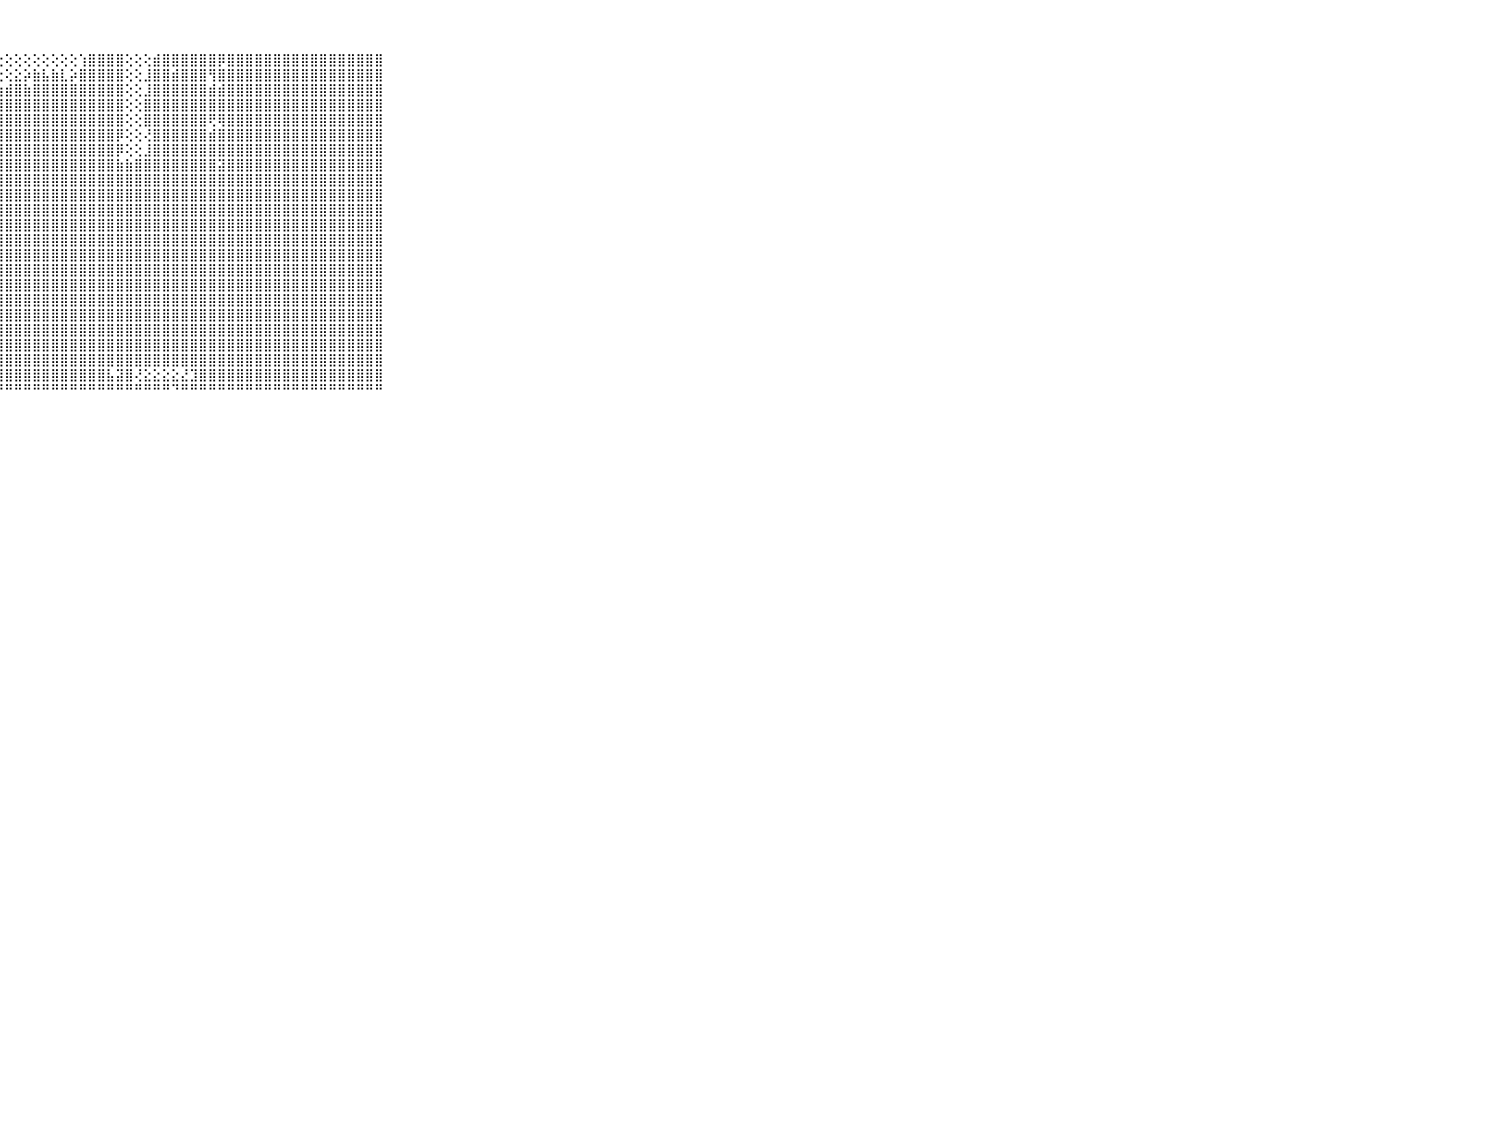

⠀⠀⠀⠀⠀⠀⠀⠀⠀⠀⠀⠀⢕⢕⢕⢕⢕⢕⢕⢕⢕⢕⢕⢕⢕⢕⢕⢕⢕⢕⢕⢕⢕⢕⢕⢕⢱⣿⣿⣿⣿⢕⢕⢕⣾⣿⣿⣿⣿⣿⣿⡿⣿⣿⣿⣿⣿⣿⣿⣿⣿⣿⣿⣿⣿⣿⣿⣿⣿⠀⠀⠀⠀⠀⠀⠀⠀⠀⠀⠀⠀
⠀⠀⠀⠀⠀⠀⠀⠀⠀⠀⠀⢀⢕⢕⢕⢕⢕⢕⢕⢕⢕⢕⢕⢕⢕⢕⣕⣕⢕⣕⡵⣷⣧⣷⣇⡵⣿⣿⣿⣿⣿⢕⢕⣸⣿⣿⣾⣿⣿⣿⢻⣿⣿⣿⣿⣿⣿⣿⣿⣿⣿⣿⣿⣿⣿⣿⣿⣿⣿⠀⠀⠀⠀⠀⠀⠀⠀⠀⠀⠀⠀
⠀⠀⠀⠀⠀⠀⠀⠀⠀⠀⠀⢕⣵⡕⢕⣕⣵⡕⣵⣷⣷⣾⣧⣷⣷⣿⣷⣷⣾⣿⣷⣿⣿⣿⣿⣿⣿⣿⣿⣿⣿⢕⢕⣸⣿⣿⣿⣿⣿⣿⣾⣾⣿⣿⣿⣿⣿⣿⣿⣿⣿⣿⣿⣿⣿⣿⣿⣿⣿⠀⠀⠀⠀⠀⠀⠀⠀⠀⠀⠀⠀
⠀⠀⠀⠀⠀⠀⠀⠀⠀⠀⠀⢸⣿⣿⣾⣿⣾⣿⣿⣿⣿⣿⣿⣿⣿⣿⣿⣿⣿⣿⣿⣿⣿⣿⣿⣿⣿⣿⣿⣿⣿⢕⢕⣿⣿⣿⣿⣿⣿⣿⣿⣿⣿⣿⣿⣿⣿⣿⣿⣿⣿⣿⣿⣿⣿⣿⣿⣿⣿⠀⠀⠀⠀⠀⠀⠀⠀⠀⠀⠀⠀
⠀⠀⠀⠀⠀⠀⠀⠀⠀⠀⠀⢸⣿⣿⣿⣿⣿⣿⣿⣿⣿⣿⣿⣿⣿⣿⣿⣿⣿⣿⣿⣿⣿⣿⣿⣿⣿⣿⣿⣿⣿⢕⢕⣿⣿⣿⣿⣿⣿⣿⢟⢿⣿⣿⣿⣿⣿⣿⣿⣿⣿⣿⣿⣿⣿⣿⣿⣿⣿⠀⠀⠀⠀⠀⠀⠀⠀⠀⠀⠀⠀
⠀⠀⠀⠀⠀⠀⠀⠀⠀⠀⠀⢸⣿⣿⣿⣿⣿⣿⣿⣿⣿⣿⣿⣿⣿⣿⣿⣿⣿⣿⣿⣿⣿⣿⣿⣿⣿⣿⣿⣿⡿⢕⢕⢜⣿⣿⣿⣿⣿⣿⣾⣿⣿⣿⣿⣿⣿⣿⣿⣿⣿⣿⣿⣿⣿⣿⣿⣿⣿⠀⠀⠀⠀⠀⠀⠀⠀⠀⠀⠀⠀
⠀⠀⠀⠀⠀⠀⠀⠀⠀⠀⠀⢸⣿⣿⣿⣿⣿⣿⣿⣿⣿⣿⣿⣿⣿⣿⣿⣿⣿⣿⣿⣿⣿⣿⣿⣿⣿⣿⣿⣿⡿⢕⢕⣸⣿⣿⣿⣿⣿⣿⣿⣿⣿⣿⣿⣿⣿⣿⣿⣿⣿⣿⣿⣿⣿⣿⣿⣿⣿⠀⠀⠀⠀⠀⠀⠀⠀⠀⠀⠀⠀
⠀⠀⠀⠀⠀⠀⠀⠀⠀⠀⠀⢸⣿⣿⣿⣿⣿⣿⣿⣿⣿⣿⣿⣿⣿⣿⣿⣿⣿⣿⣿⣿⣿⣿⣿⣿⣿⣿⣿⣿⣷⣷⣿⣿⣿⣿⣿⣿⣿⣿⣿⣽⣿⣿⣿⣿⣿⣿⣿⣿⣿⣿⣿⣿⣿⣿⣿⣿⣿⠀⠀⠀⠀⠀⠀⠀⠀⠀⠀⠀⠀
⠀⠀⠀⠀⠀⠀⠀⠀⠀⠀⠀⢸⣿⣿⣿⣿⣿⣿⣿⣿⣿⣿⣿⣿⣿⣿⣿⣿⣿⣿⣿⣿⣿⣿⣿⣿⣿⣿⣿⣿⣿⣿⣿⣿⣿⣿⣿⣿⣿⣿⣿⣿⣿⣿⣿⣿⣿⣿⣿⣿⣿⣿⣿⣿⣿⣿⣿⣿⣿⠀⠀⠀⠀⠀⠀⠀⠀⠀⠀⠀⠀
⠀⠀⠀⠀⠀⠀⠀⠀⠀⠀⠀⢸⣿⣿⣿⣿⣿⣿⣿⣿⣿⣿⣿⣿⣿⣿⣿⣿⣿⣿⣿⣿⣿⣿⣿⣿⣿⣿⣿⣿⣿⣿⣿⣿⣿⣿⣿⣿⣿⣿⣿⣿⣿⣿⣿⣿⣿⣿⣿⣿⣿⣿⣿⣿⣿⣿⣿⣿⣿⠀⠀⠀⠀⠀⠀⠀⠀⠀⠀⠀⠀
⠀⠀⠀⠀⠀⠀⠀⠀⠀⠀⠀⢸⣿⣿⣿⣿⣿⣿⣿⣿⣿⣿⣿⣿⣿⣿⣿⣿⣿⣿⣿⣿⣿⣿⣿⣿⣿⣿⣿⣿⣿⣿⣿⣿⣿⣿⣿⣿⣿⣿⣿⣿⣿⣿⣿⣿⣿⣿⣿⣿⣿⣿⣿⣿⣿⣿⣿⣿⣿⠀⠀⠀⠀⠀⠀⠀⠀⠀⠀⠀⠀
⠀⠀⠀⠀⠀⠀⠀⠀⠀⠀⠀⢸⣿⣿⣿⣿⣿⣿⣿⣿⣿⣿⣿⣿⣿⣿⣿⣿⣿⣿⣿⣿⣿⣿⣿⣿⣿⣿⣿⣿⣿⣿⣿⣿⣿⣿⣿⣿⣿⣿⣿⣿⣿⣿⣿⣿⣿⣿⣿⣿⣿⣿⣿⣿⣿⣿⣿⣿⣿⠀⠀⠀⠀⠀⠀⠀⠀⠀⠀⠀⠀
⠀⠀⠀⠀⠀⠀⠀⠀⠀⠀⠀⢸⣿⣿⣿⣿⣿⣿⣿⣿⣿⣿⣿⣿⣿⣿⣿⣿⣿⣿⣿⣿⣿⣿⣿⣿⣿⣿⣿⣿⣿⣿⣿⣿⣿⣿⣿⣿⣿⣿⣿⣿⣿⣿⣿⣿⣿⣿⣿⣿⣿⣿⣿⣿⣿⣿⣿⣿⣿⠀⠀⠀⠀⠀⠀⠀⠀⠀⠀⠀⠀
⠀⠀⠀⠀⠀⠀⠀⠀⠀⠀⠀⢸⣿⣿⣿⣿⣿⣿⣿⣿⣿⣿⣿⣿⣿⣿⣿⣿⣿⣿⣿⣿⣿⣿⣿⣿⣿⣿⣿⣿⣿⣿⣿⣿⣿⣿⣿⣿⣿⣿⣿⣿⣿⣿⣿⣿⣿⣿⣿⣿⣿⣿⣿⣿⣿⣿⣿⣿⣿⠀⠀⠀⠀⠀⠀⠀⠀⠀⠀⠀⠀
⠀⠀⠀⠀⠀⠀⠀⠀⠀⠀⠀⢸⣿⣿⣿⣿⣿⣿⣿⣿⣿⣿⣿⣿⣿⣿⣿⣿⣿⣿⣿⣿⣿⣿⣿⣿⣿⣿⣿⣿⣿⣿⣿⣿⣿⣿⣿⣿⣿⣿⣿⣿⣿⣿⣿⣿⣿⣿⣿⣿⣿⣿⣿⣿⣿⣿⣿⣿⣿⠀⠀⠀⠀⠀⠀⠀⠀⠀⠀⠀⠀
⠀⠀⠀⠀⠀⠀⠀⠀⠀⠀⠀⢸⣿⣿⣿⣿⣿⣿⣿⣿⣿⣿⣿⣿⣿⣿⣿⣿⣿⣿⣿⣿⣿⣿⣿⣿⣿⣿⣿⣿⣿⣿⣿⣿⣿⣿⣿⣿⣿⣿⣿⣿⣿⣿⣿⣿⣿⣿⣿⣿⣿⣿⣿⣿⣿⣿⣿⣿⣿⠀⠀⠀⠀⠀⠀⠀⠀⠀⠀⠀⠀
⠀⠀⠀⠀⠀⠀⠀⠀⠀⠀⠀⢸⣿⣿⣿⣿⣿⣿⣿⣿⣿⣿⣿⣿⣿⣿⣿⣿⣿⣿⣿⣿⣿⣿⣿⣿⣿⣿⣿⣿⣿⣿⣿⣿⣿⣿⣿⣿⣿⣿⣿⣿⣿⣿⣿⣿⣿⣿⣿⣿⣿⣿⣿⣿⣿⣿⣿⣿⣿⠀⠀⠀⠀⠀⠀⠀⠀⠀⠀⠀⠀
⠀⠀⠀⠀⠀⠀⠀⠀⠀⠀⠀⢸⣿⣿⣿⣿⣿⣿⣿⣿⣿⣿⣿⣿⣿⣿⣿⣿⣿⣿⣿⣿⣿⣿⣿⣿⣿⣿⣿⣿⣿⣿⣿⣿⣿⣿⣿⣿⣿⣿⣿⣿⣿⣿⣿⣿⣿⣿⣿⣿⣿⣿⣿⣿⣿⣿⣿⣿⣿⠀⠀⠀⠀⠀⠀⠀⠀⠀⠀⠀⠀
⠀⠀⠀⠀⠀⠀⠀⠀⠀⠀⠀⢸⣿⣿⣿⣿⣿⣿⣿⣿⣿⣿⣿⣿⣿⣿⣿⣿⣿⣿⣿⣿⣿⣿⣿⣿⣿⣿⣿⣿⣿⣿⣿⣿⣿⣿⣿⣿⣿⣿⣿⣿⣿⣿⣿⣿⣿⣿⣿⣿⣿⣿⣿⣿⣿⣿⣿⣿⣿⠀⠀⠀⠀⠀⠀⠀⠀⠀⠀⠀⠀
⠀⠀⠀⠀⠀⠀⠀⠀⠀⠀⠀⢸⣿⣿⣿⣿⣿⣿⣿⣿⣿⣿⣿⣿⣿⣿⣿⣿⣿⣿⣿⣿⣿⣿⣿⣿⣿⣿⣿⣿⣿⣿⣿⣿⣿⣿⣿⣿⣿⣿⣿⣿⣿⣿⣿⣿⣿⣿⣿⣿⣿⣿⣿⣿⣿⣿⣿⣿⣿⠀⠀⠀⠀⠀⠀⠀⠀⠀⠀⠀⠀
⠀⠀⠀⠀⠀⠀⠀⠀⠀⠀⠀⢸⣿⣿⣿⣿⣿⣿⣿⣿⣿⣿⣿⣿⣿⣿⣿⣿⣿⣿⣿⣿⣿⣿⣿⣿⣿⣿⣿⣿⣿⣿⣿⣿⣿⣿⣿⣿⣿⣿⣿⣿⣿⣿⣿⣿⣿⣿⣿⣿⣿⣿⣿⣿⣿⣿⣿⣿⣿⠀⠀⠀⠀⠀⠀⠀⠀⠀⠀⠀⠀
⠀⠀⠀⠀⠀⠀⠀⠀⠀⠀⠀⢸⣿⣿⣿⣿⣿⣿⣿⣿⣿⣿⣿⣿⣿⣿⣿⣿⣿⣿⣿⣿⣿⣿⣿⣿⣿⣿⣿⣧⣽⣿⢜⣕⣕⣕⣕⣜⣹⣿⣿⣿⣿⣿⣿⣿⣿⣿⣿⣿⣿⣿⣿⣿⣿⣿⣿⣿⣿⠀⠀⠀⠀⠀⠀⠀⠀⠀⠀⠀⠀
⠀⠀⠀⠀⠀⠀⠀⠀⠀⠀⠀⠘⠛⠛⠛⠛⠛⠛⠛⠛⠛⠛⠛⠛⠛⠛⠛⠛⠛⠛⠛⠛⠛⠛⠛⠛⠛⠛⠛⠛⠛⠛⠛⠛⠛⠛⠙⠛⠛⠛⠛⠛⠛⠛⠛⠛⠛⠛⠛⠛⠛⠛⠛⠛⠛⠛⠛⠛⠛⠀⠀⠀⠀⠀⠀⠀⠀⠀⠀⠀⠀